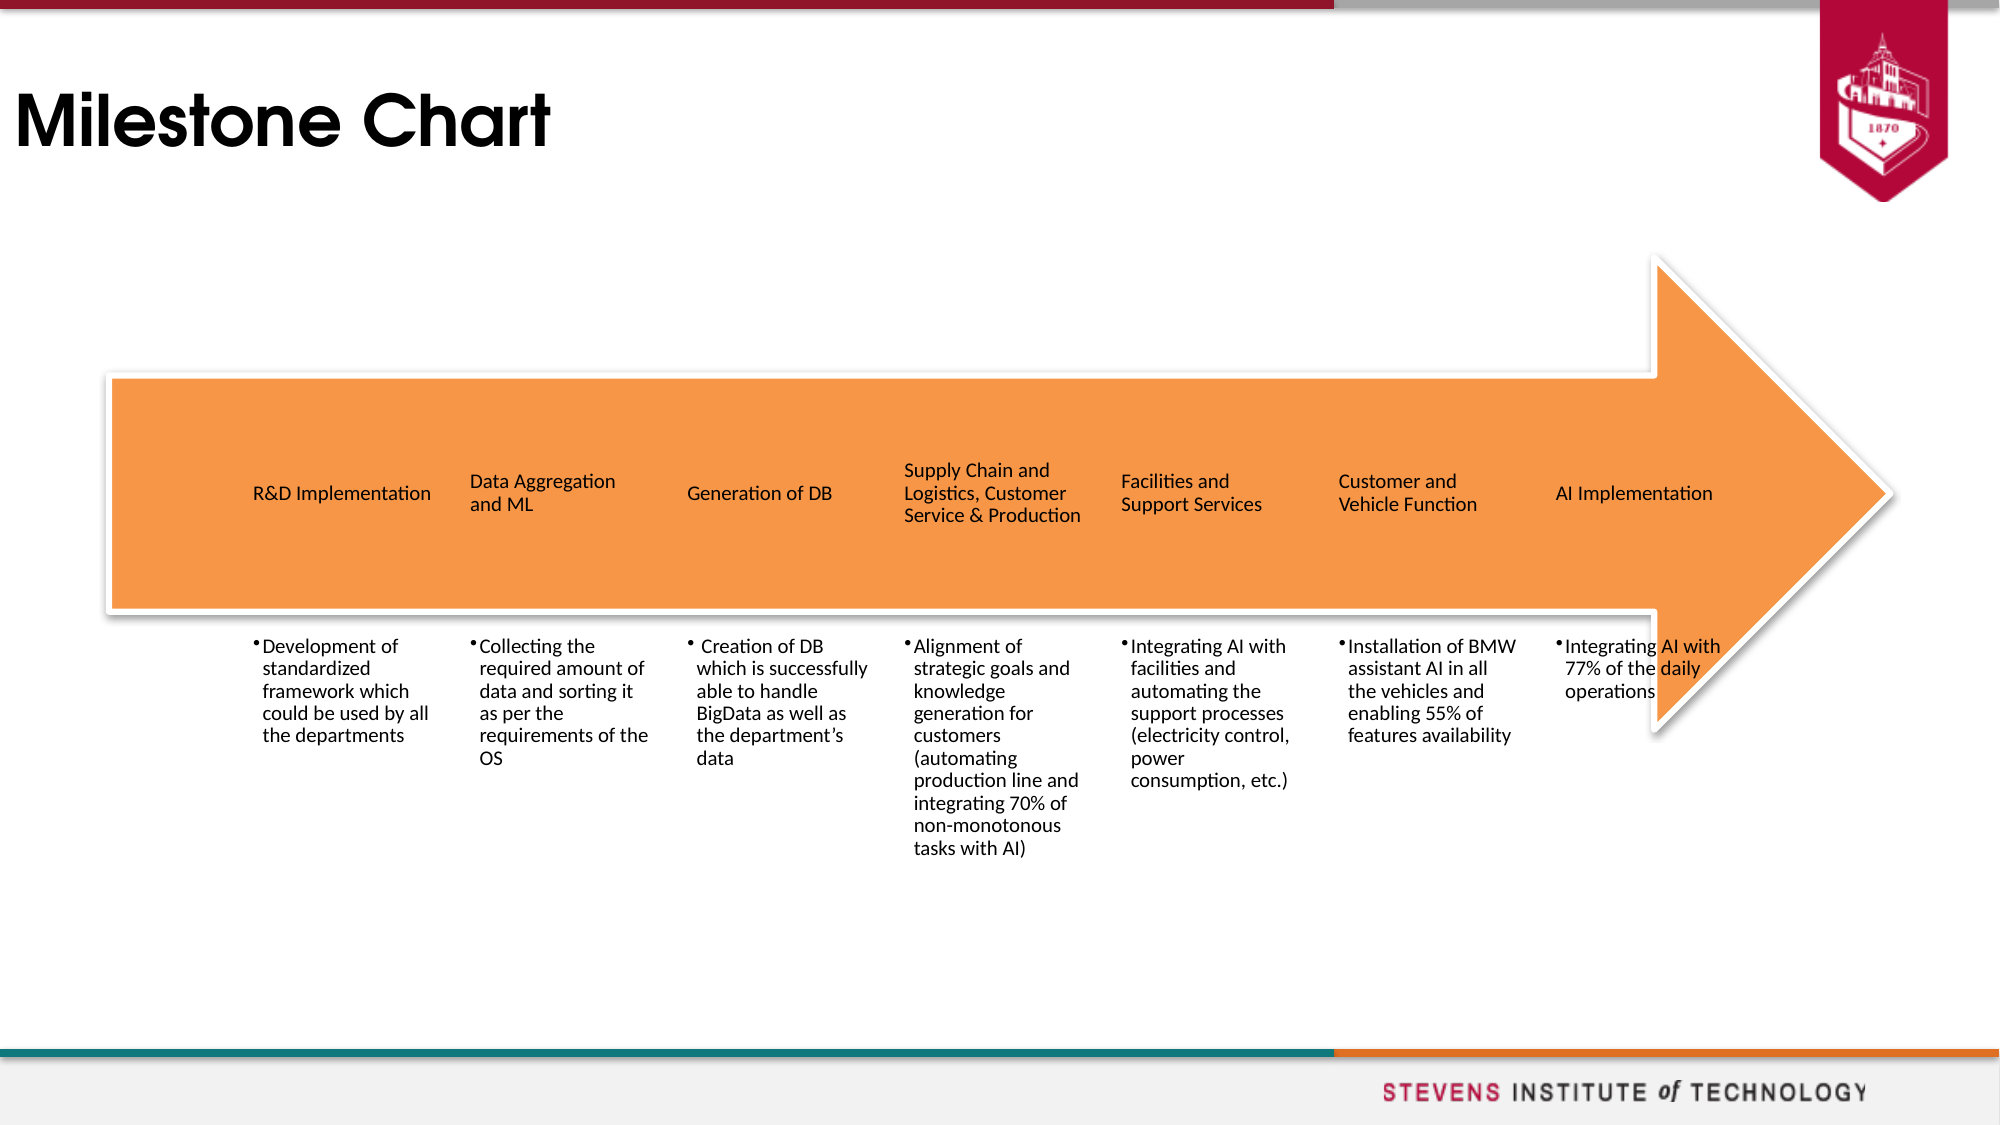

Milestone Chart
Integrating AI with 77% of the daily operations
AI Implementation
Installation of BMW assistant AI in all the vehicles and enabling 55% of features availability
Customer and Vehicle Function
Integrating AI with facilities and automating the support processes (electricity control, power consumption, etc.)
Facilities and Support Services
Alignment of strategic goals and knowledge generation for customers (automating production line and integrating 70% of non-monotonous tasks with AI)
Supply Chain and Logistics, Customer Service & Production
 Creation of DB which is successfully able to handle BigData as well as the department’s data
Generation of DB
Collecting the required amount of data and sorting it as per the requirements of the OS
Data Aggregation and ML
Development of standardized framework which could be used by all the departments
R&D Implementation